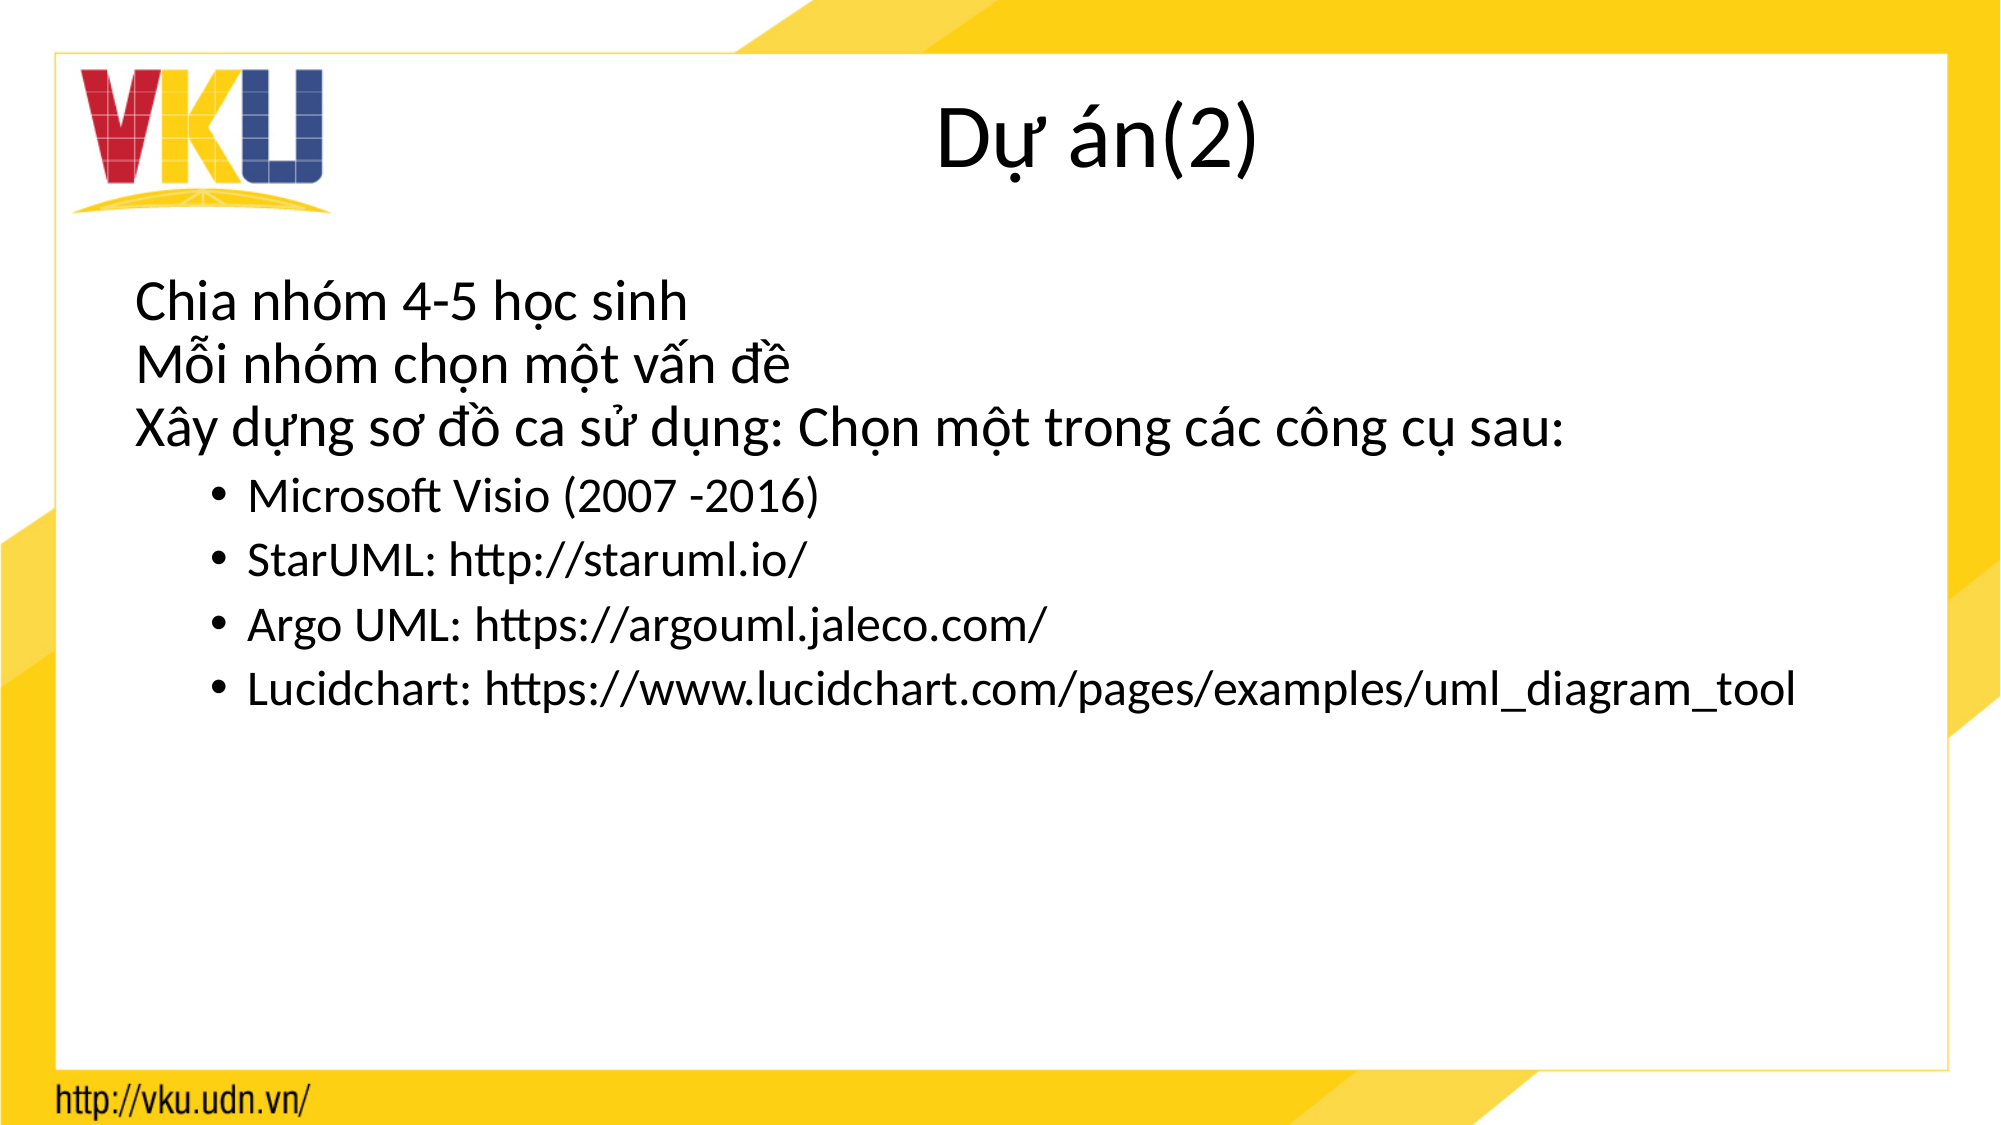

# Dự án(2)
Chia nhóm 4-5 học sinh
Mỗi nhóm chọn một vấn đề
Xây dựng sơ đồ ca sử dụng: Chọn một trong các công cụ sau:
Microsoft Visio (2007 -2016)
StarUML: http://staruml.io/
Argo UML: https://argouml.jaleco.com/
Lucidchart: https://www.lucidchart.com/pages/examples/uml_diagram_tool